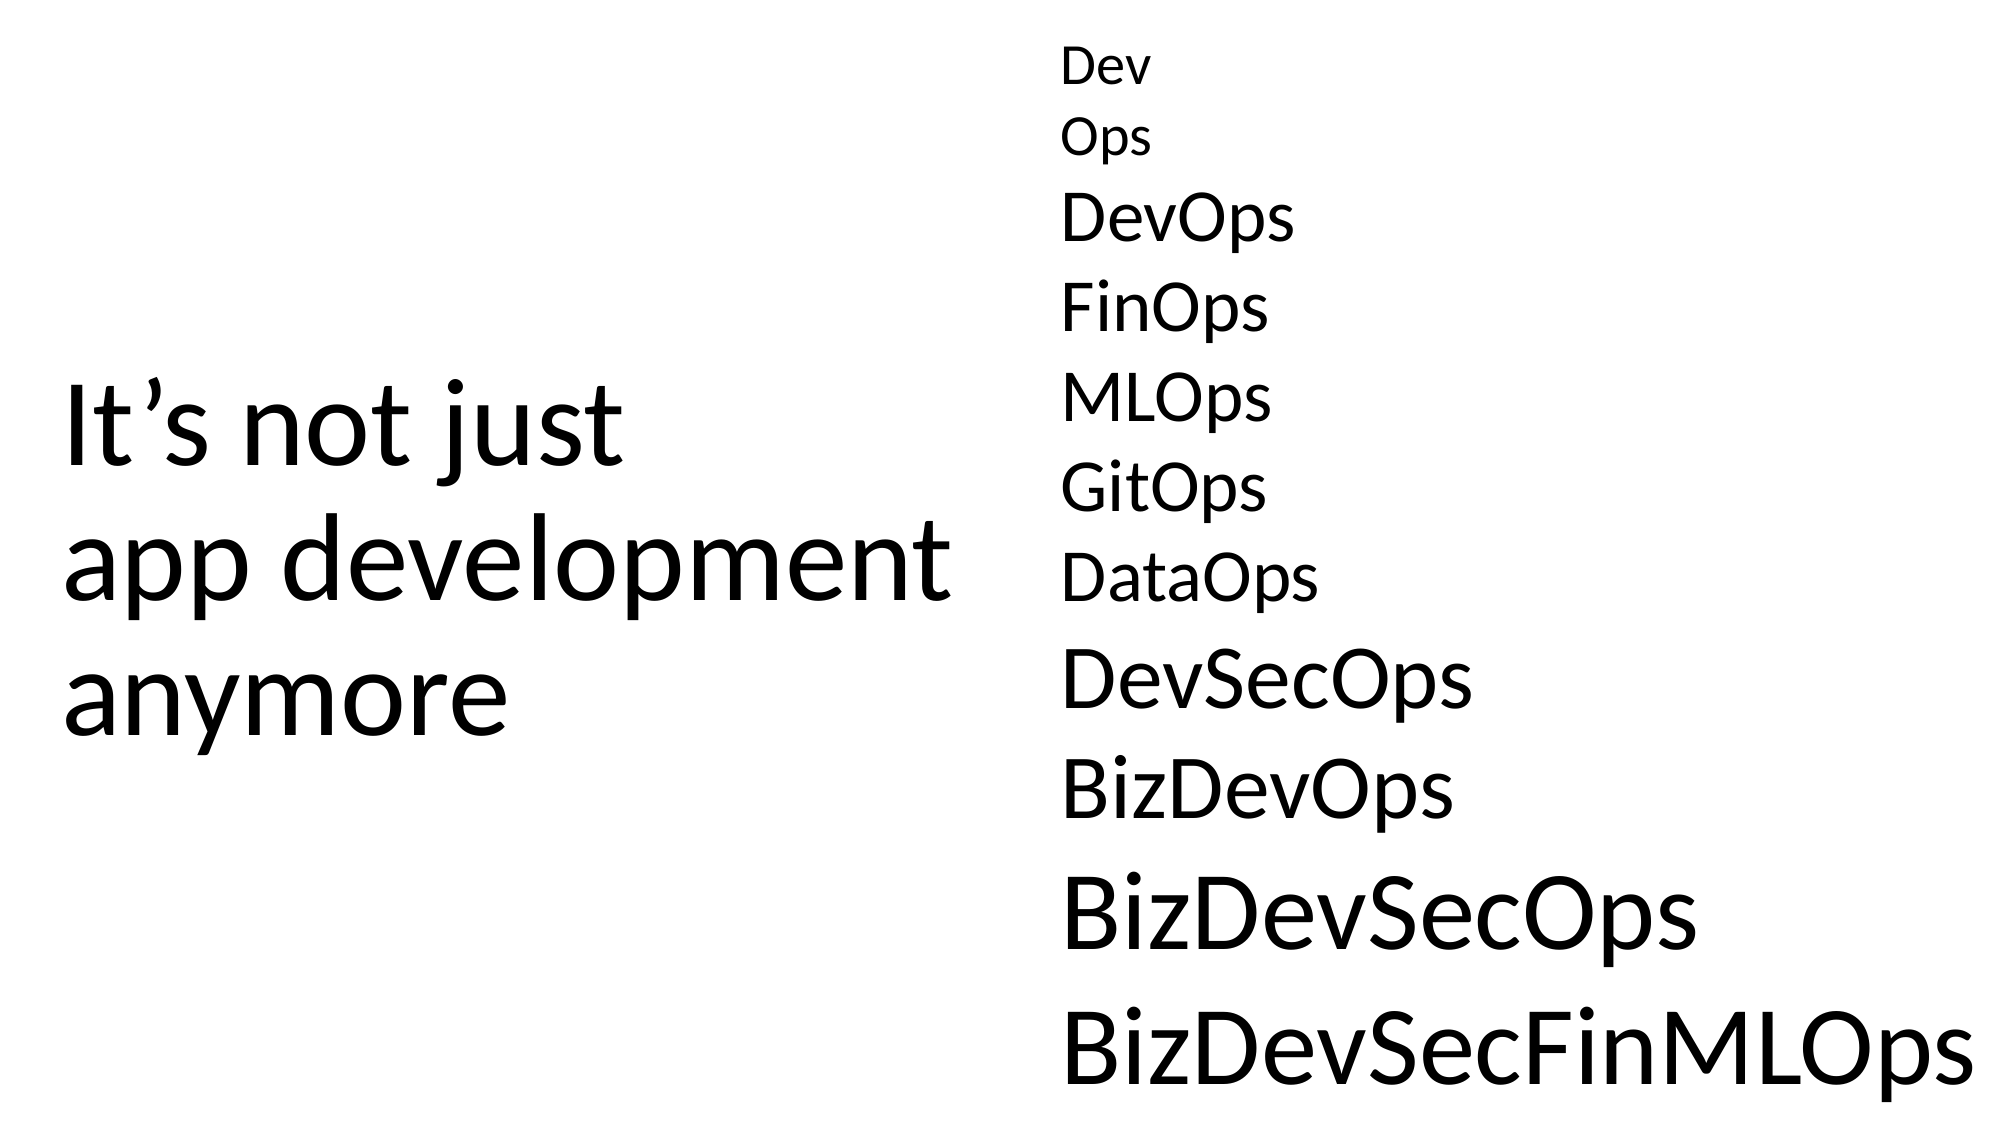

It’s not just
app development
anymore
Dev
Ops
DevOps
FinOps
MLOps
GitOps
DataOps
DevSecOps
BizDevOps
BizDevSecOps
BizDevSecFinMLOps